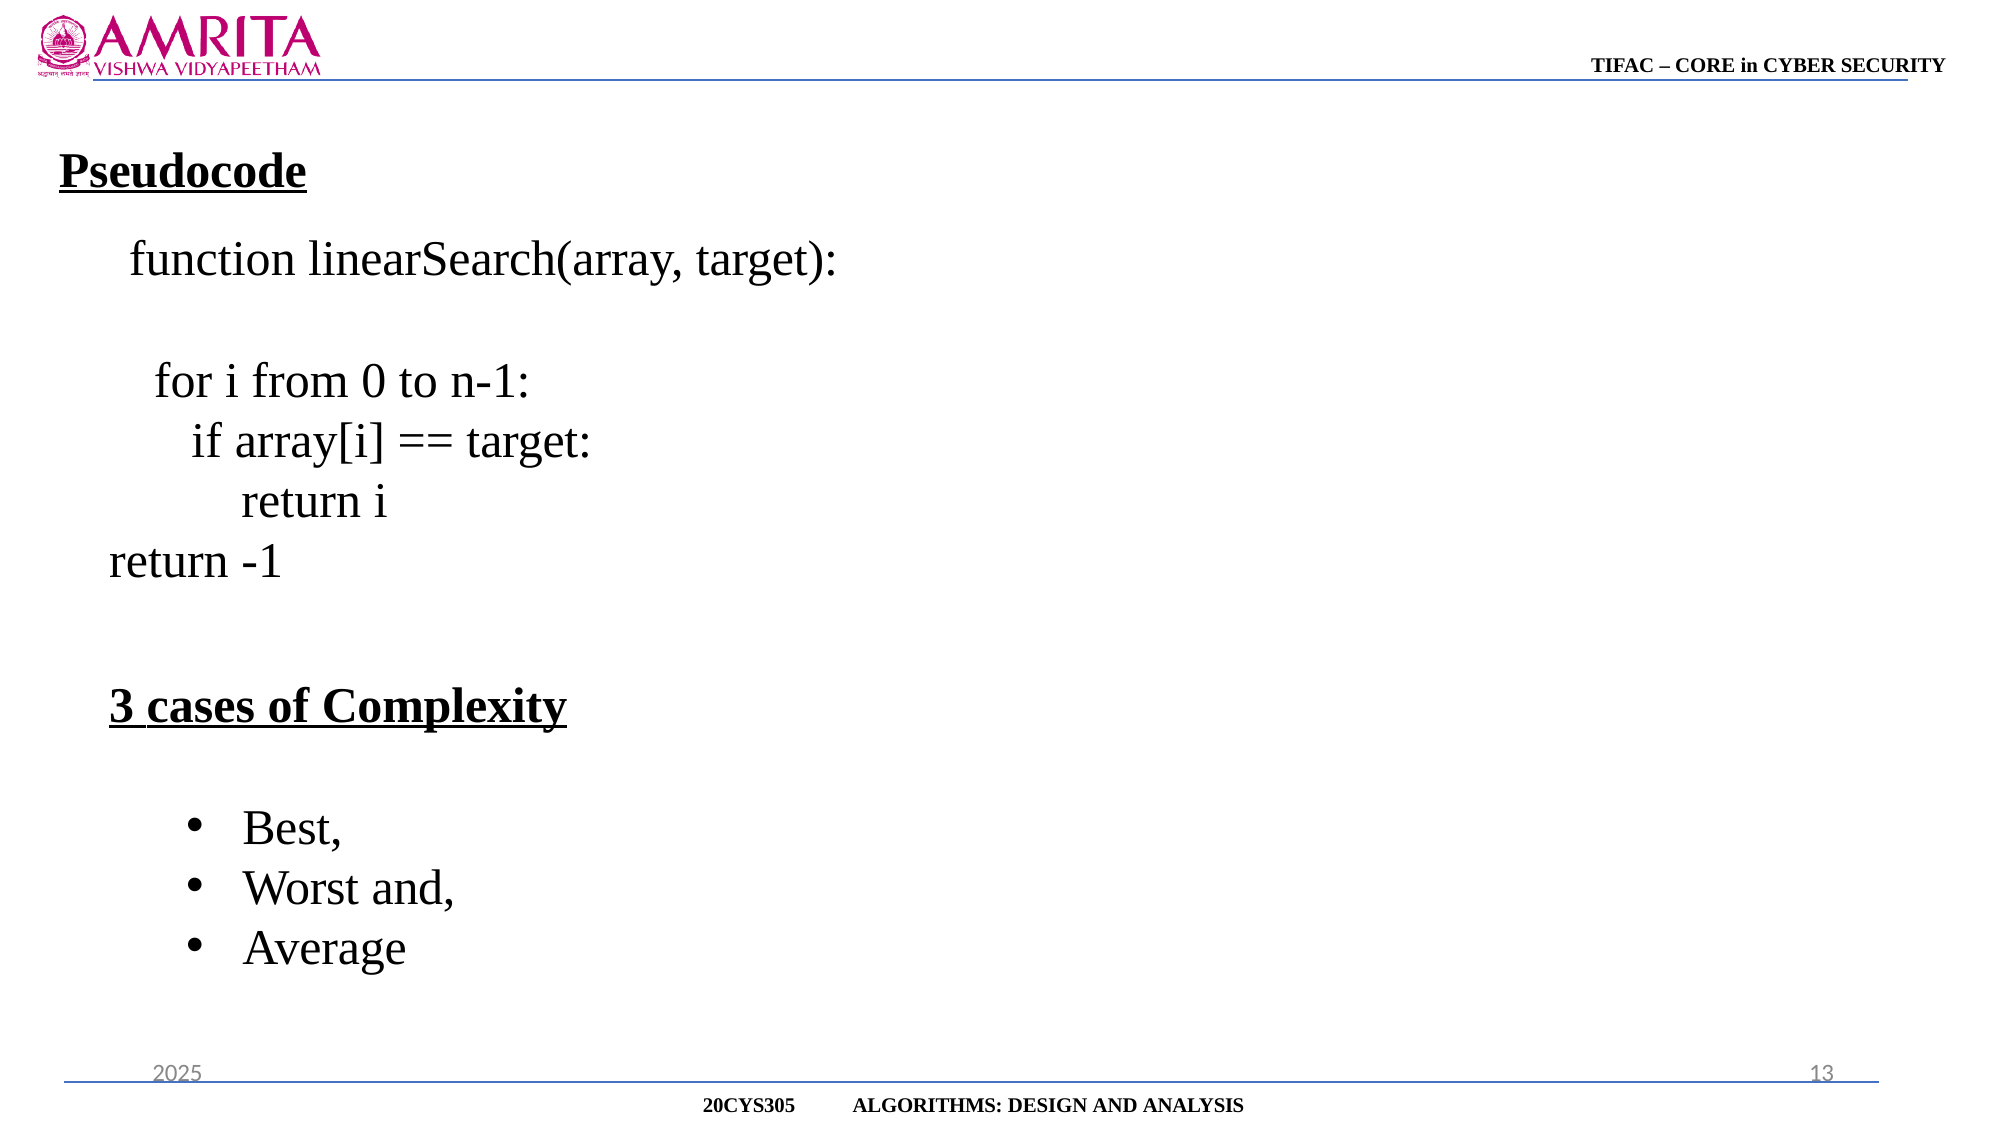

TIFAC – CORE in CYBER SECURITY
# Pseudocode
function linearSearch(array, target):

for i from 0 to n-1:
if array[i] == target: return i
return -1

3 cases of Complexity

Best,
Worst and,
Average
2025
13
20CYS305
ALGORITHMS: DESIGN AND ANALYSIS